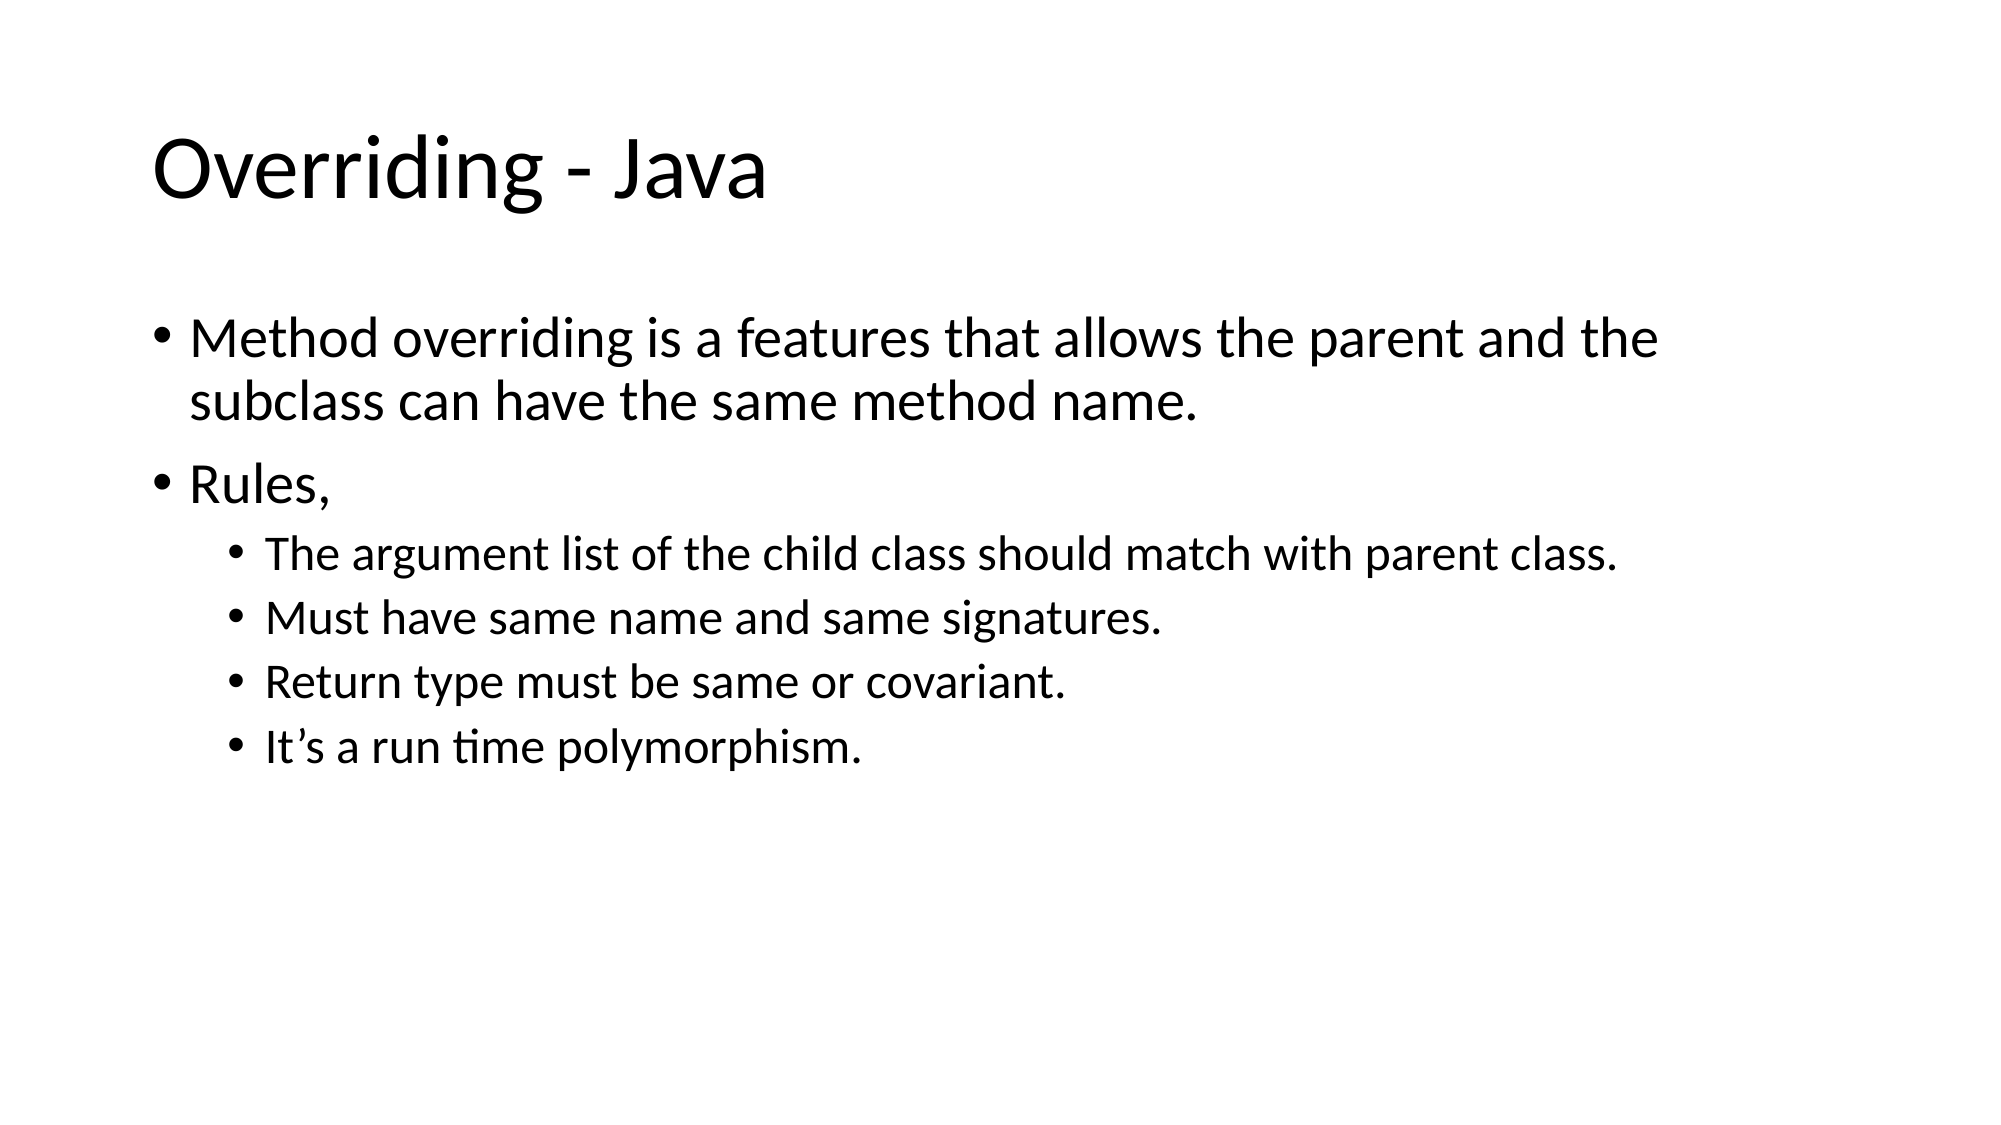

# Overriding - Java
Method overriding is a features that allows the parent and the subclass can have the same method name.
Rules,
The argument list of the child class should match with parent class.
Must have same name and same signatures.
Return type must be same or covariant.
It’s a run time polymorphism.